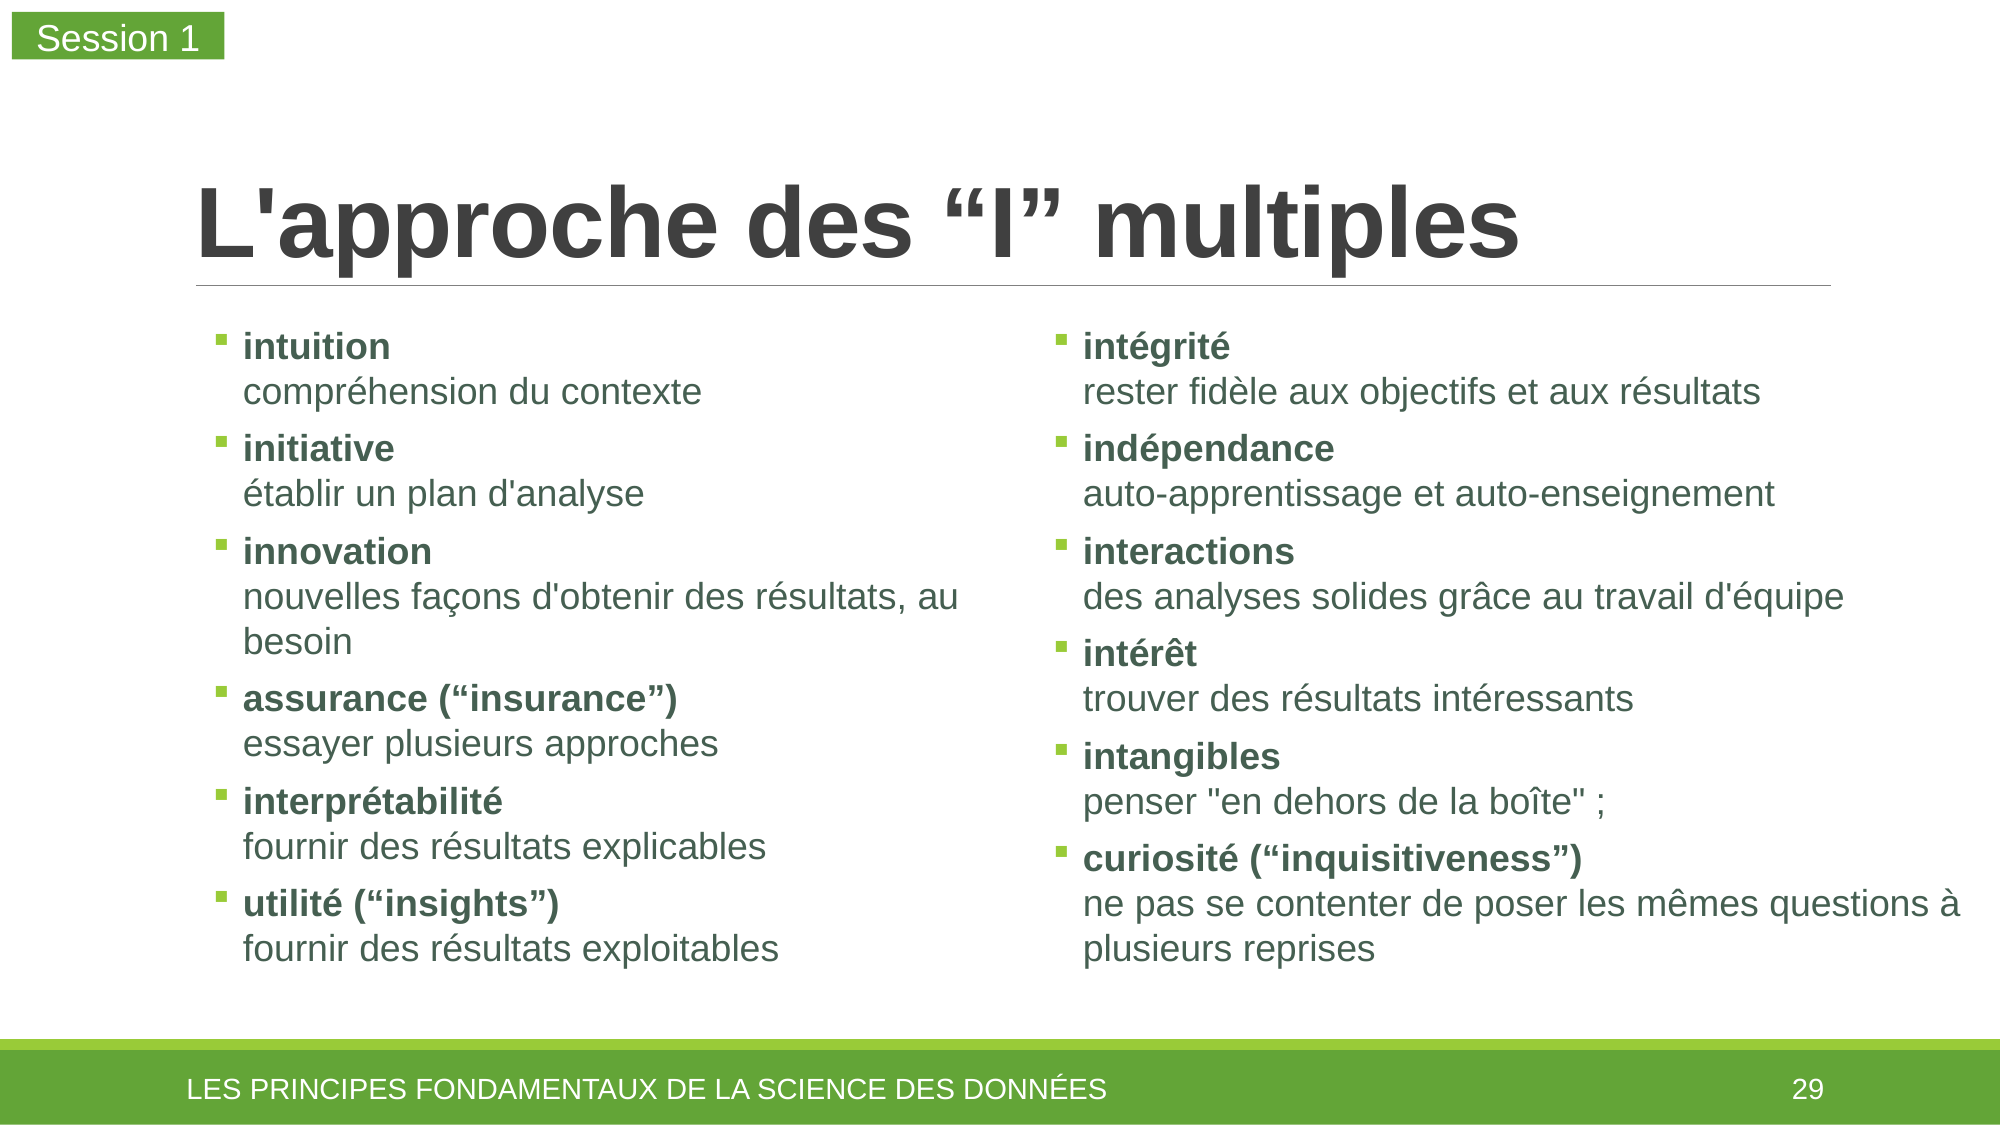

Session 1
# L'approche des “I” multiples
intégrité
rester fidèle aux objectifs et aux résultats
indépendance
auto-apprentissage et auto-enseignement
interactions
des analyses solides grâce au travail d'équipe
intérêt
trouver des résultats intéressants
intangibles
penser "en dehors de la boîte" ;
curiosité (“inquisitiveness”)
ne pas se contenter de poser les mêmes questions à plusieurs reprises
intuition
compréhension du contexte
initiative
établir un plan d'analyse
innovation
nouvelles façons d'obtenir des résultats, au besoin
assurance (“insurance”)
essayer plusieurs approches
interprétabilité
fournir des résultats explicables
utilité (“insights”)
fournir des résultats exploitables
LES PRINCIPES FONDAMENTAUX DE LA SCIENCE DES DONNÉES
29